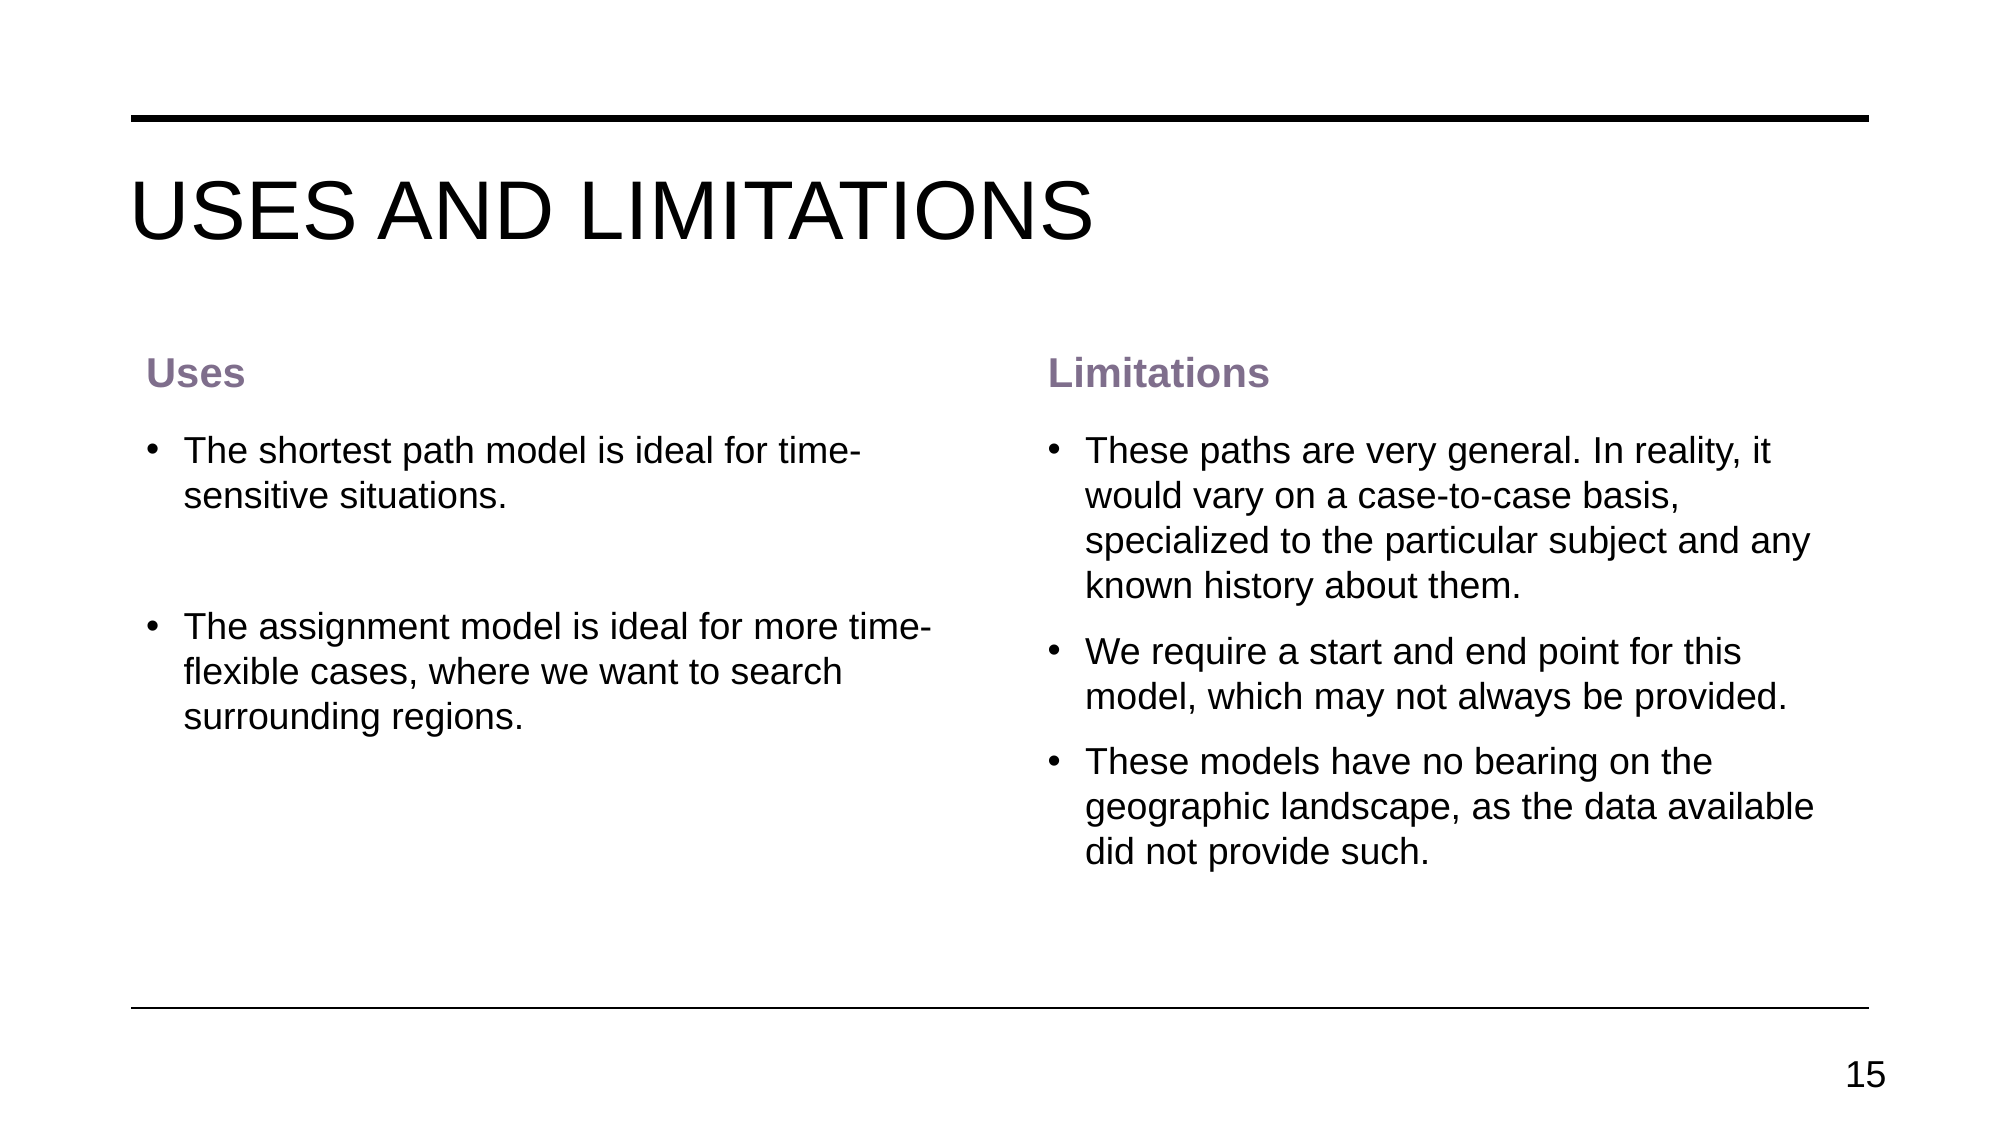

# Uses and limitations
Uses
Limitations
The shortest path model is ideal for time-sensitive situations.

The assignment model is ideal for more time-flexible cases, where we want to search surrounding regions.
These paths are very general. In reality, it would vary on a case-to-case basis, specialized to the particular subject and any known history about them.
We require a start and end point for this model, which may not always be provided.
These models have no bearing on the geographic landscape, as the data available did not provide such.
15